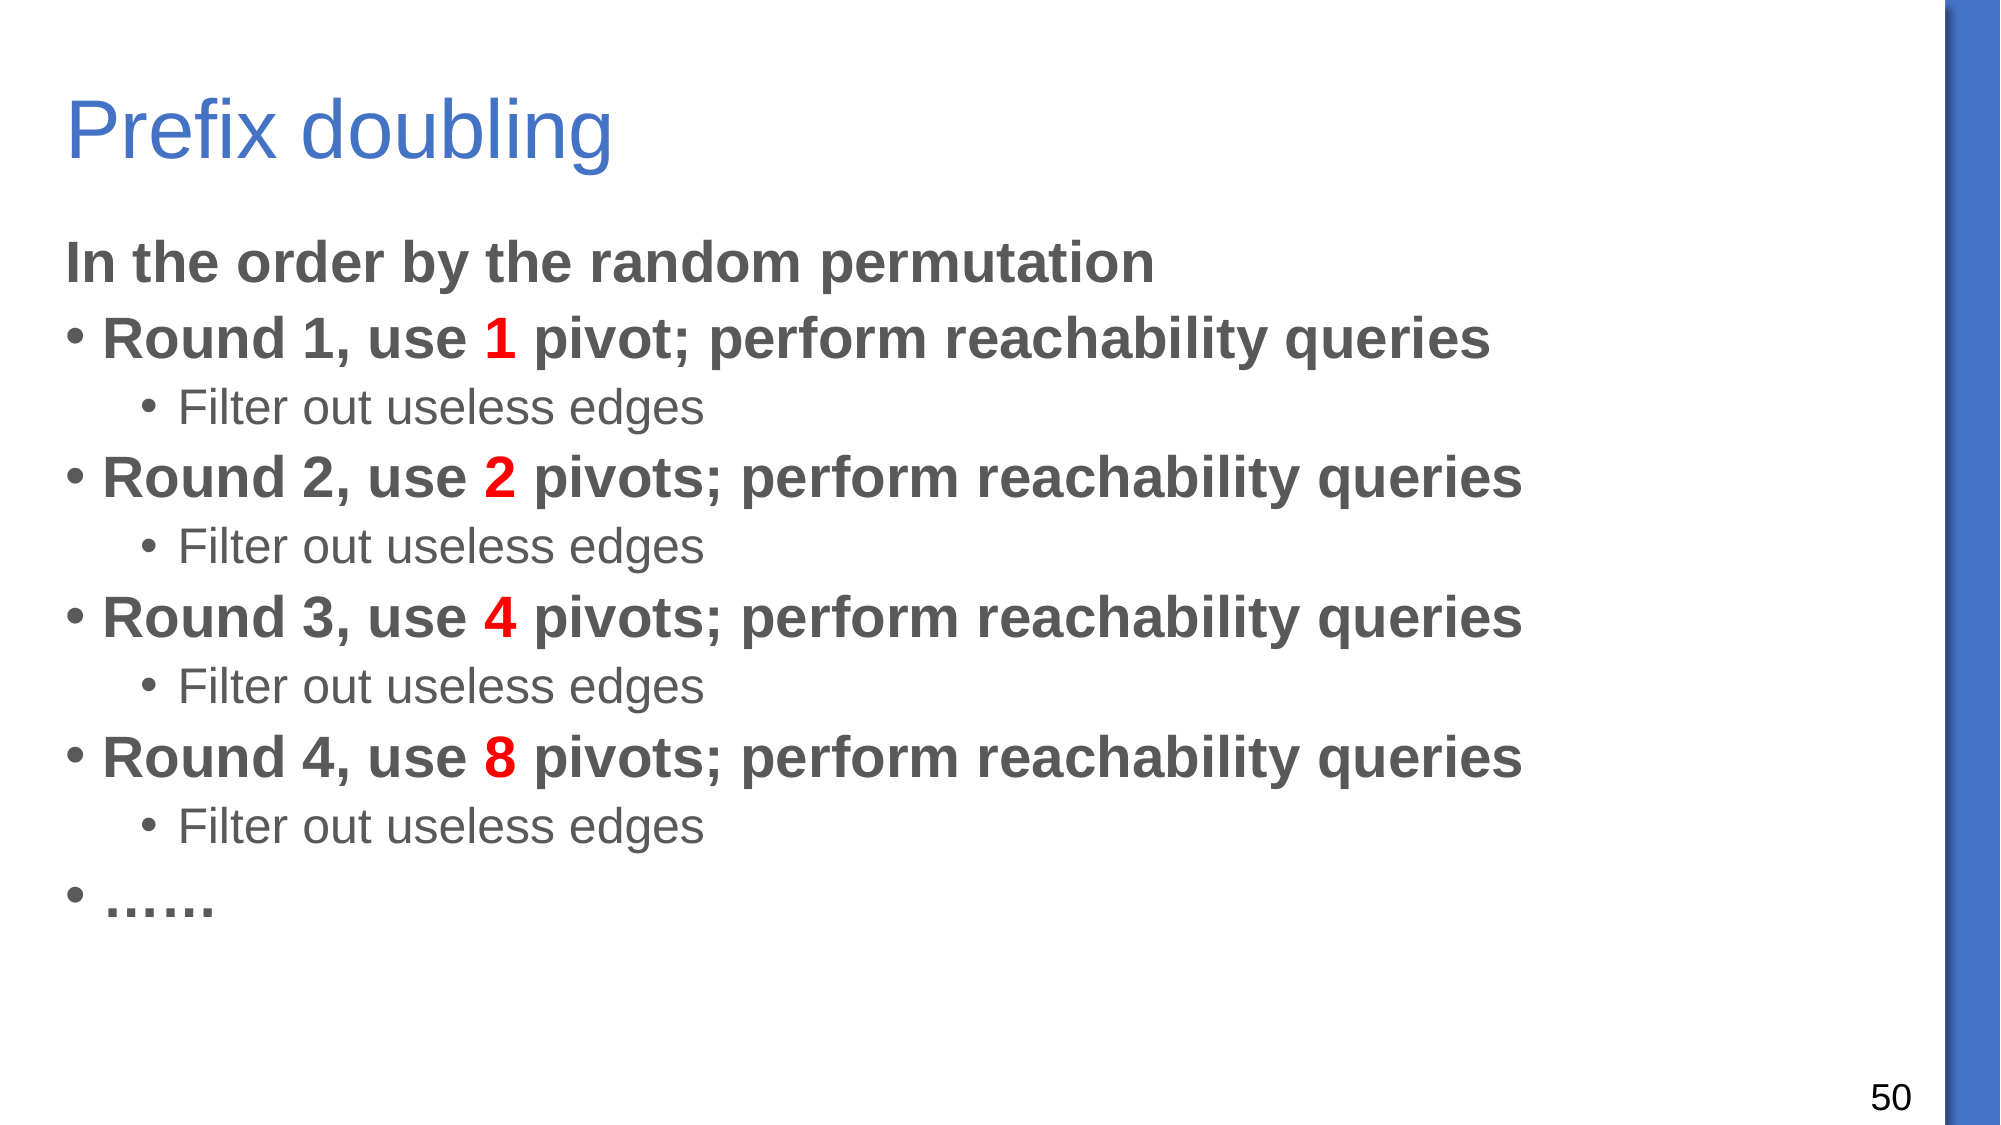

# Prefix doubling
In the order by the random permutation
Round 1, use 1 pivot; perform reachability queries
Filter out useless edges
Round 2, use 2 pivots; perform reachability queries
Filter out useless edges
Round 3, use 4 pivots; perform reachability queries
Filter out useless edges
Round 4, use 8 pivots; perform reachability queries
Filter out useless edges
……

50